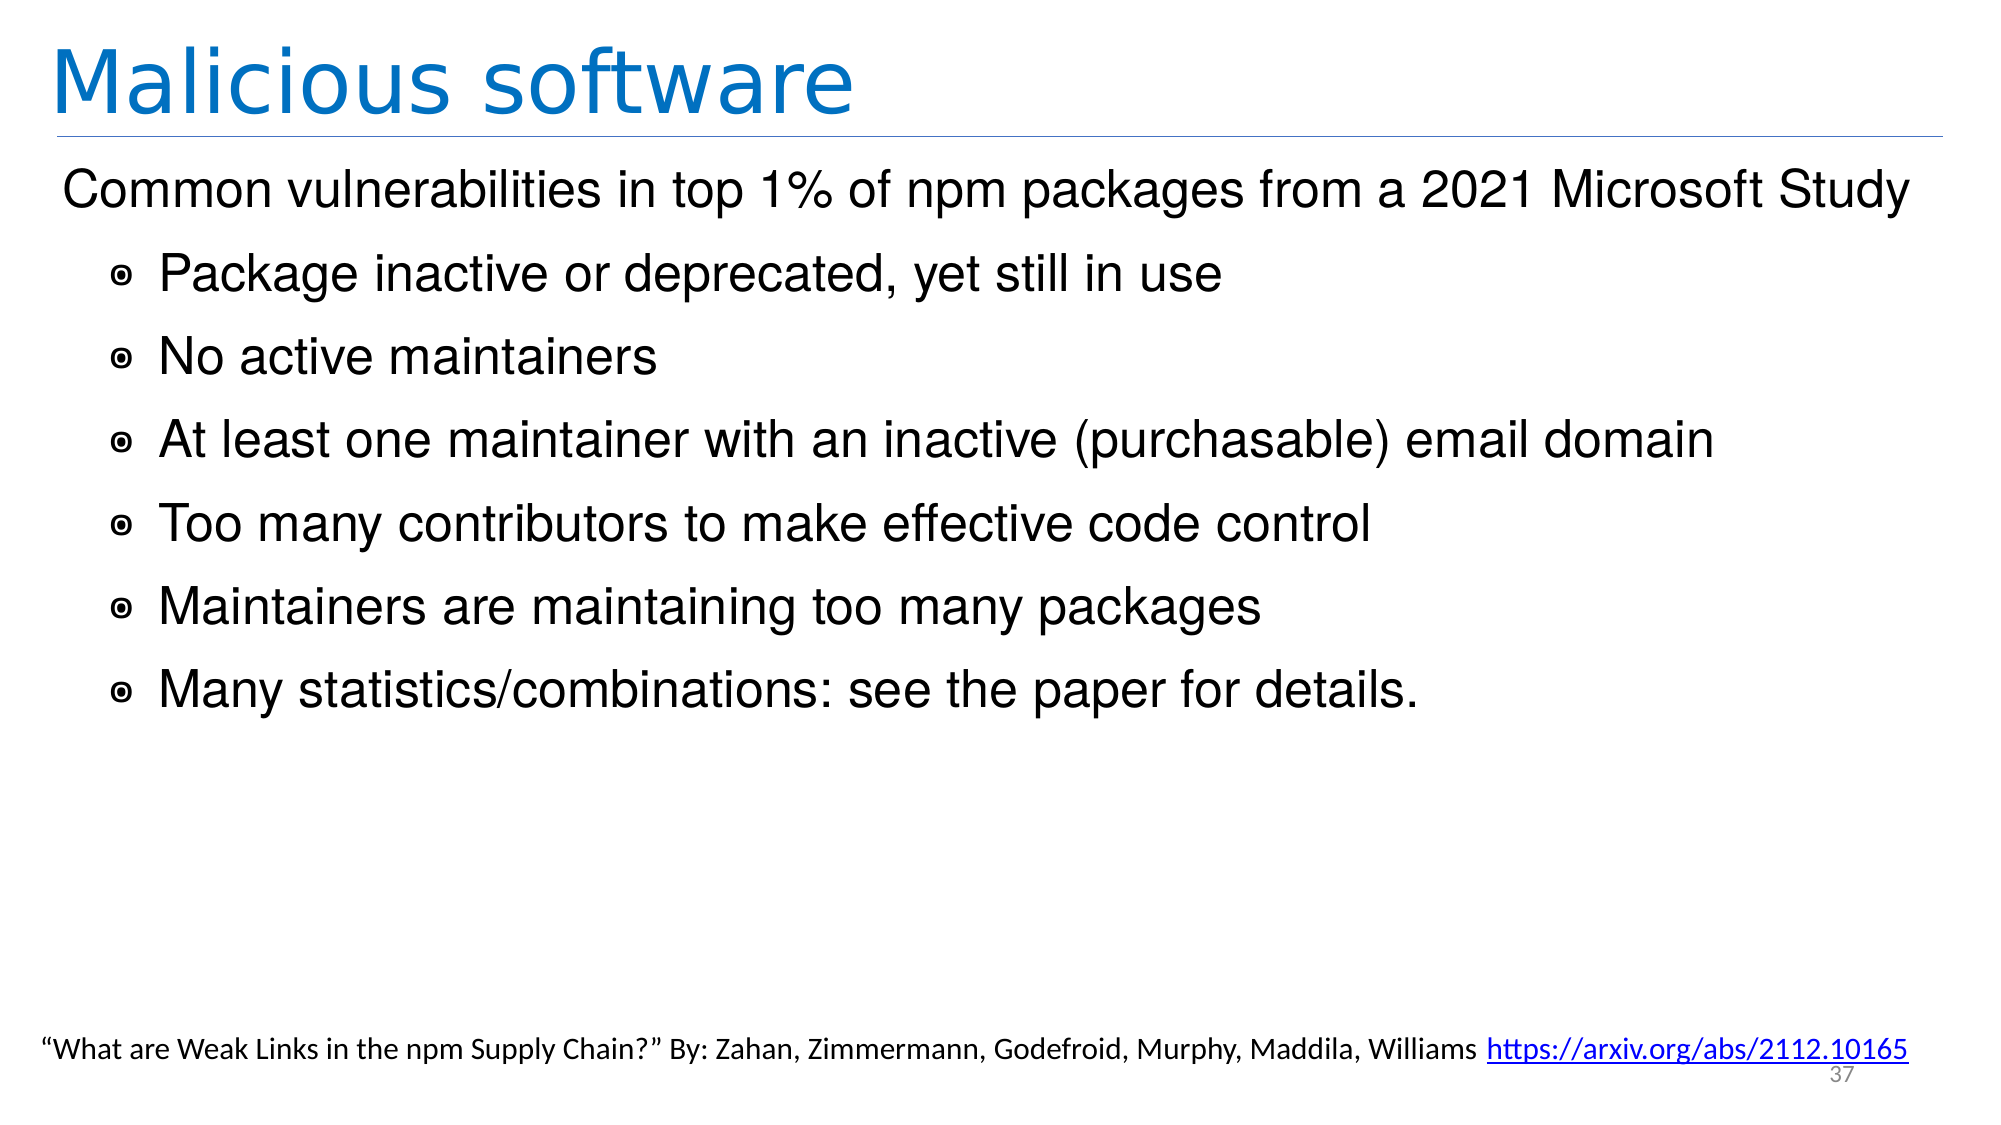

# Malicious software
Common vulnerabilities in top 1% of npm packages from a 2021 Microsoft Study
Package inactive or deprecated, yet still in use
No active maintainers
At least one maintainer with an inactive (purchasable) email domain
Too many contributors to make effective code control
Maintainers are maintaining too many packages
Many statistics/combinations: see the paper for details.
“What are Weak Links in the npm Supply Chain?” By: Zahan, Zimmermann, Godefroid, Murphy, Maddila, Williams https://arxiv.org/abs/2112.10165
37